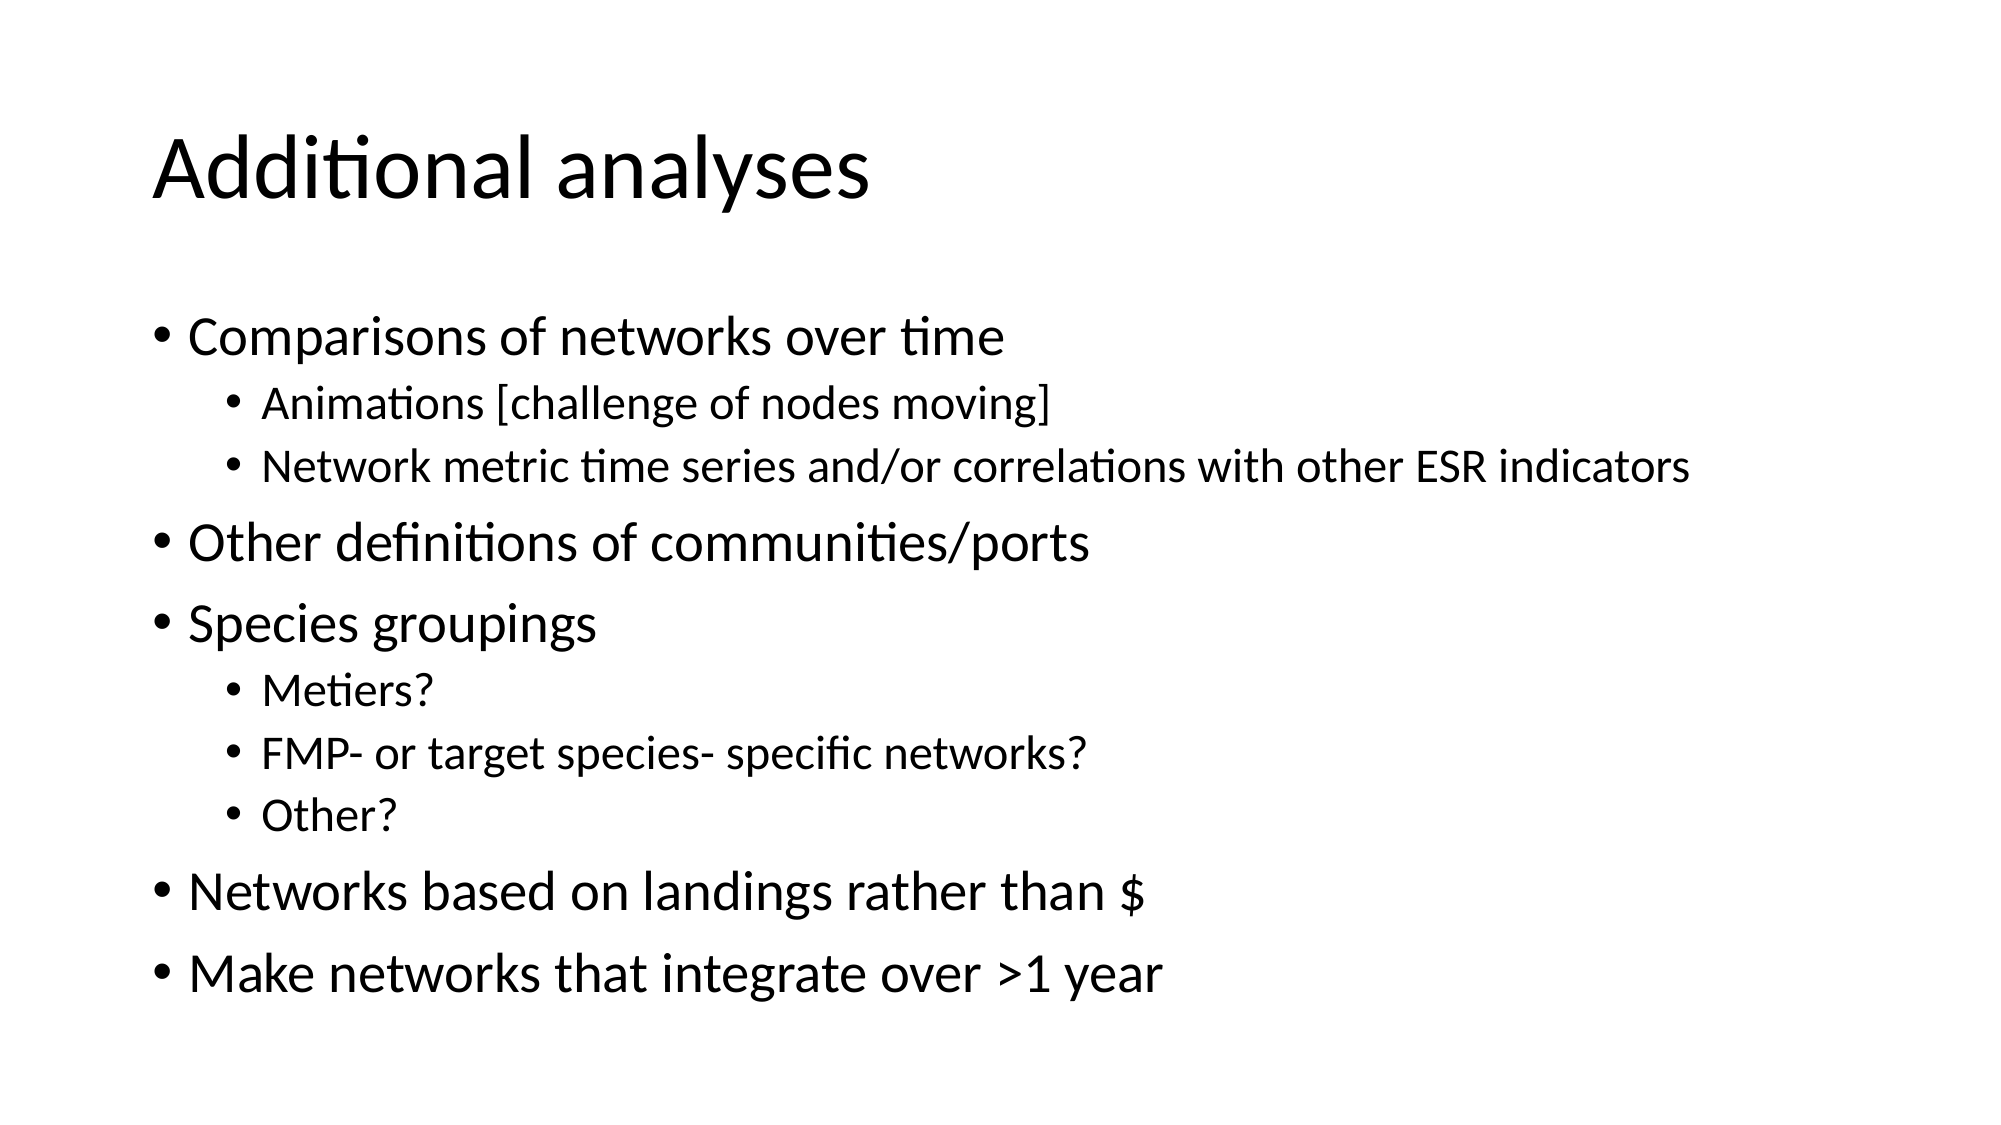

# Additional analyses
Comparisons of networks over time
Animations [challenge of nodes moving]
Network metric time series and/or correlations with other ESR indicators
Other definitions of communities/ports
Species groupings
Metiers?
FMP- or target species- specific networks?
Other?
Networks based on landings rather than $
Make networks that integrate over >1 year